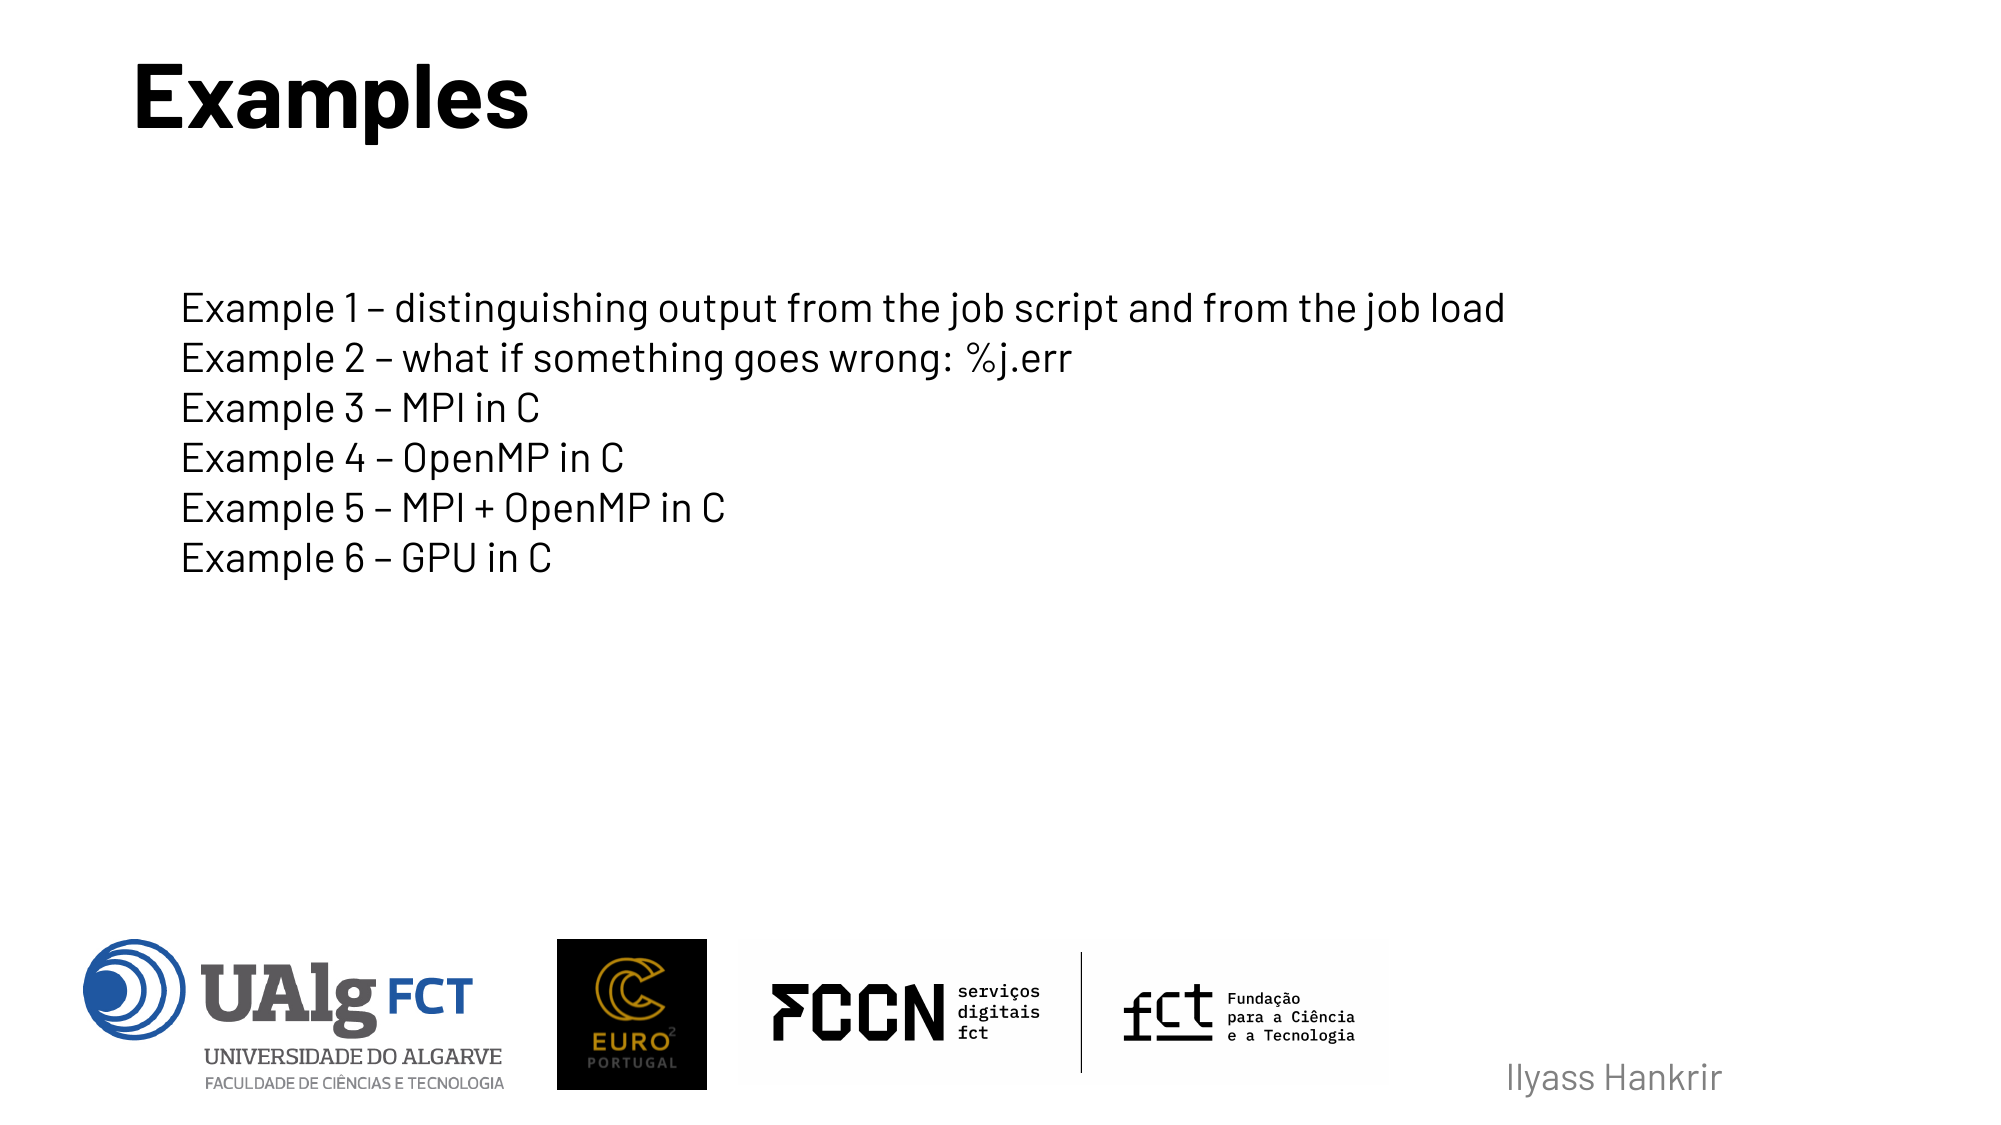

Examples
Example 1 – distinguishing output from the job script and from the job load
Example 2 – what if something goes wrong: %j.err
Example 3 – MPI in C
Example 4 – OpenMP in C
Example 5 – MPI + OpenMP in C
Example 6 – GPU in C